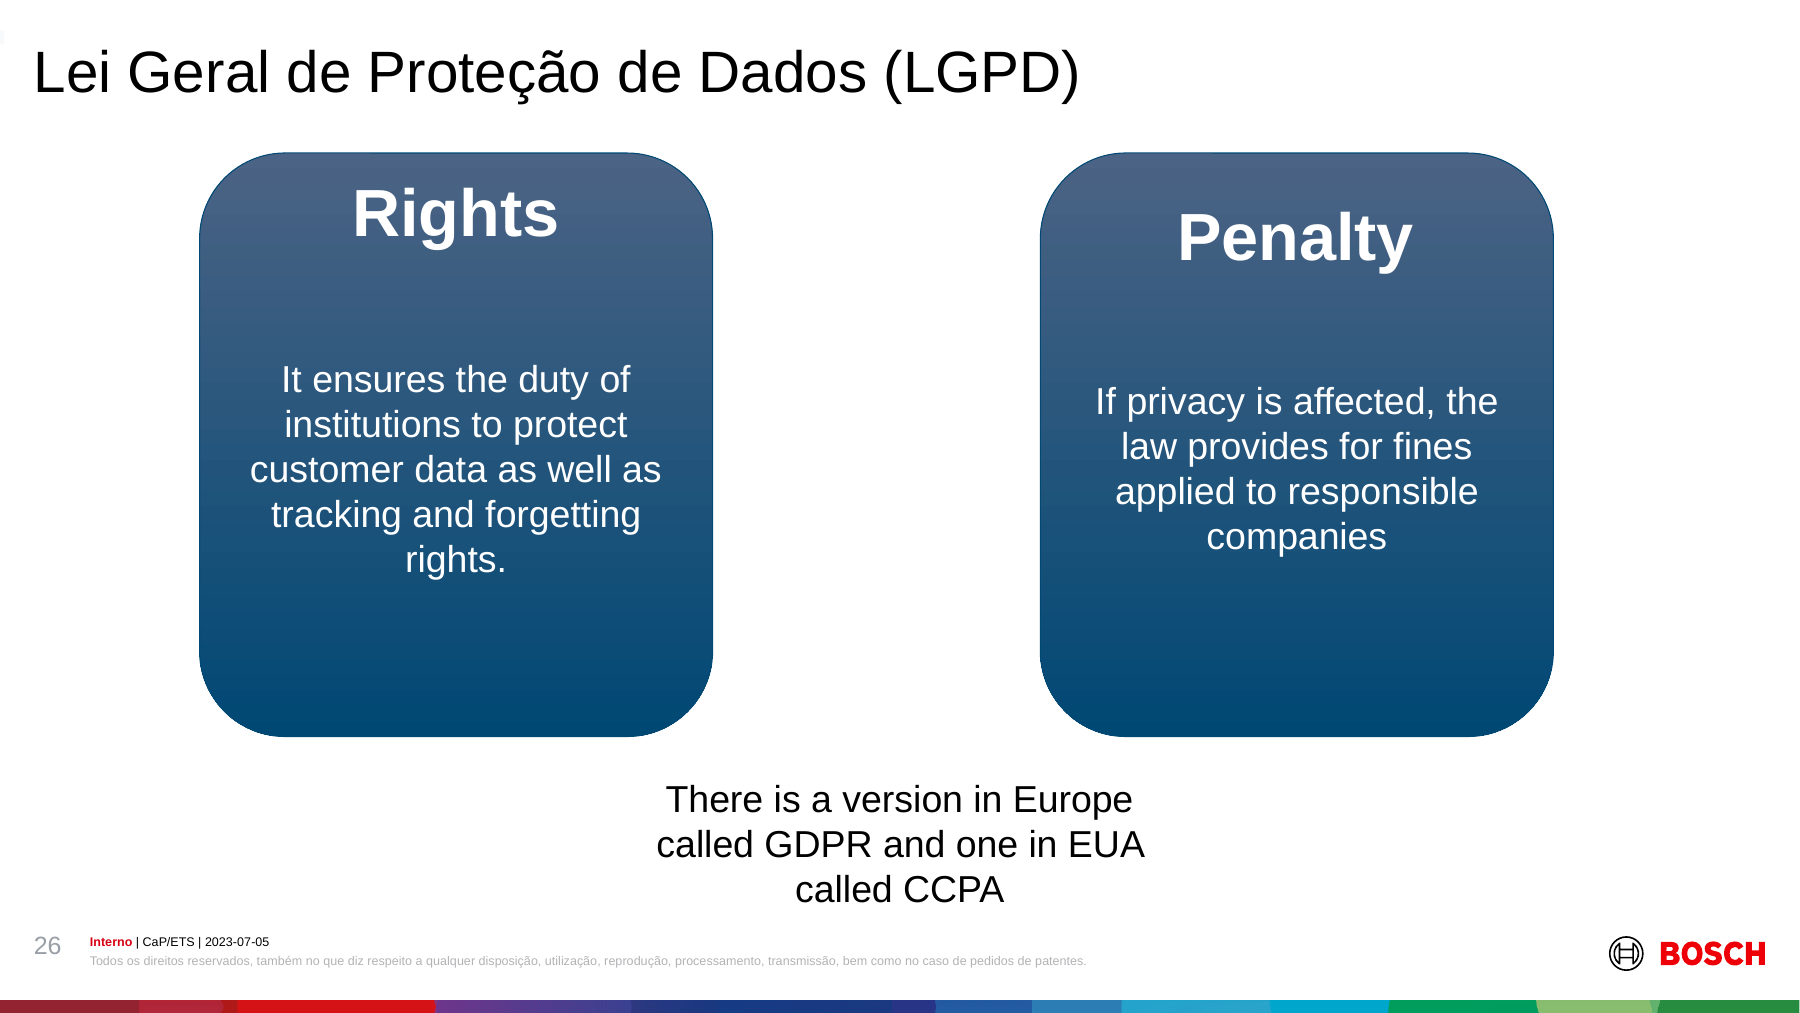

Lei Geral de Proteção de Dados (LGPD)
It ensures the duty of institutions to protect customer data as well as tracking and forgetting rights.
If privacy is affected, the law provides for fines applied to responsible companies
Rights
Penalty
There is a version in Europe called GDPR and one in EUA called CCPA
26